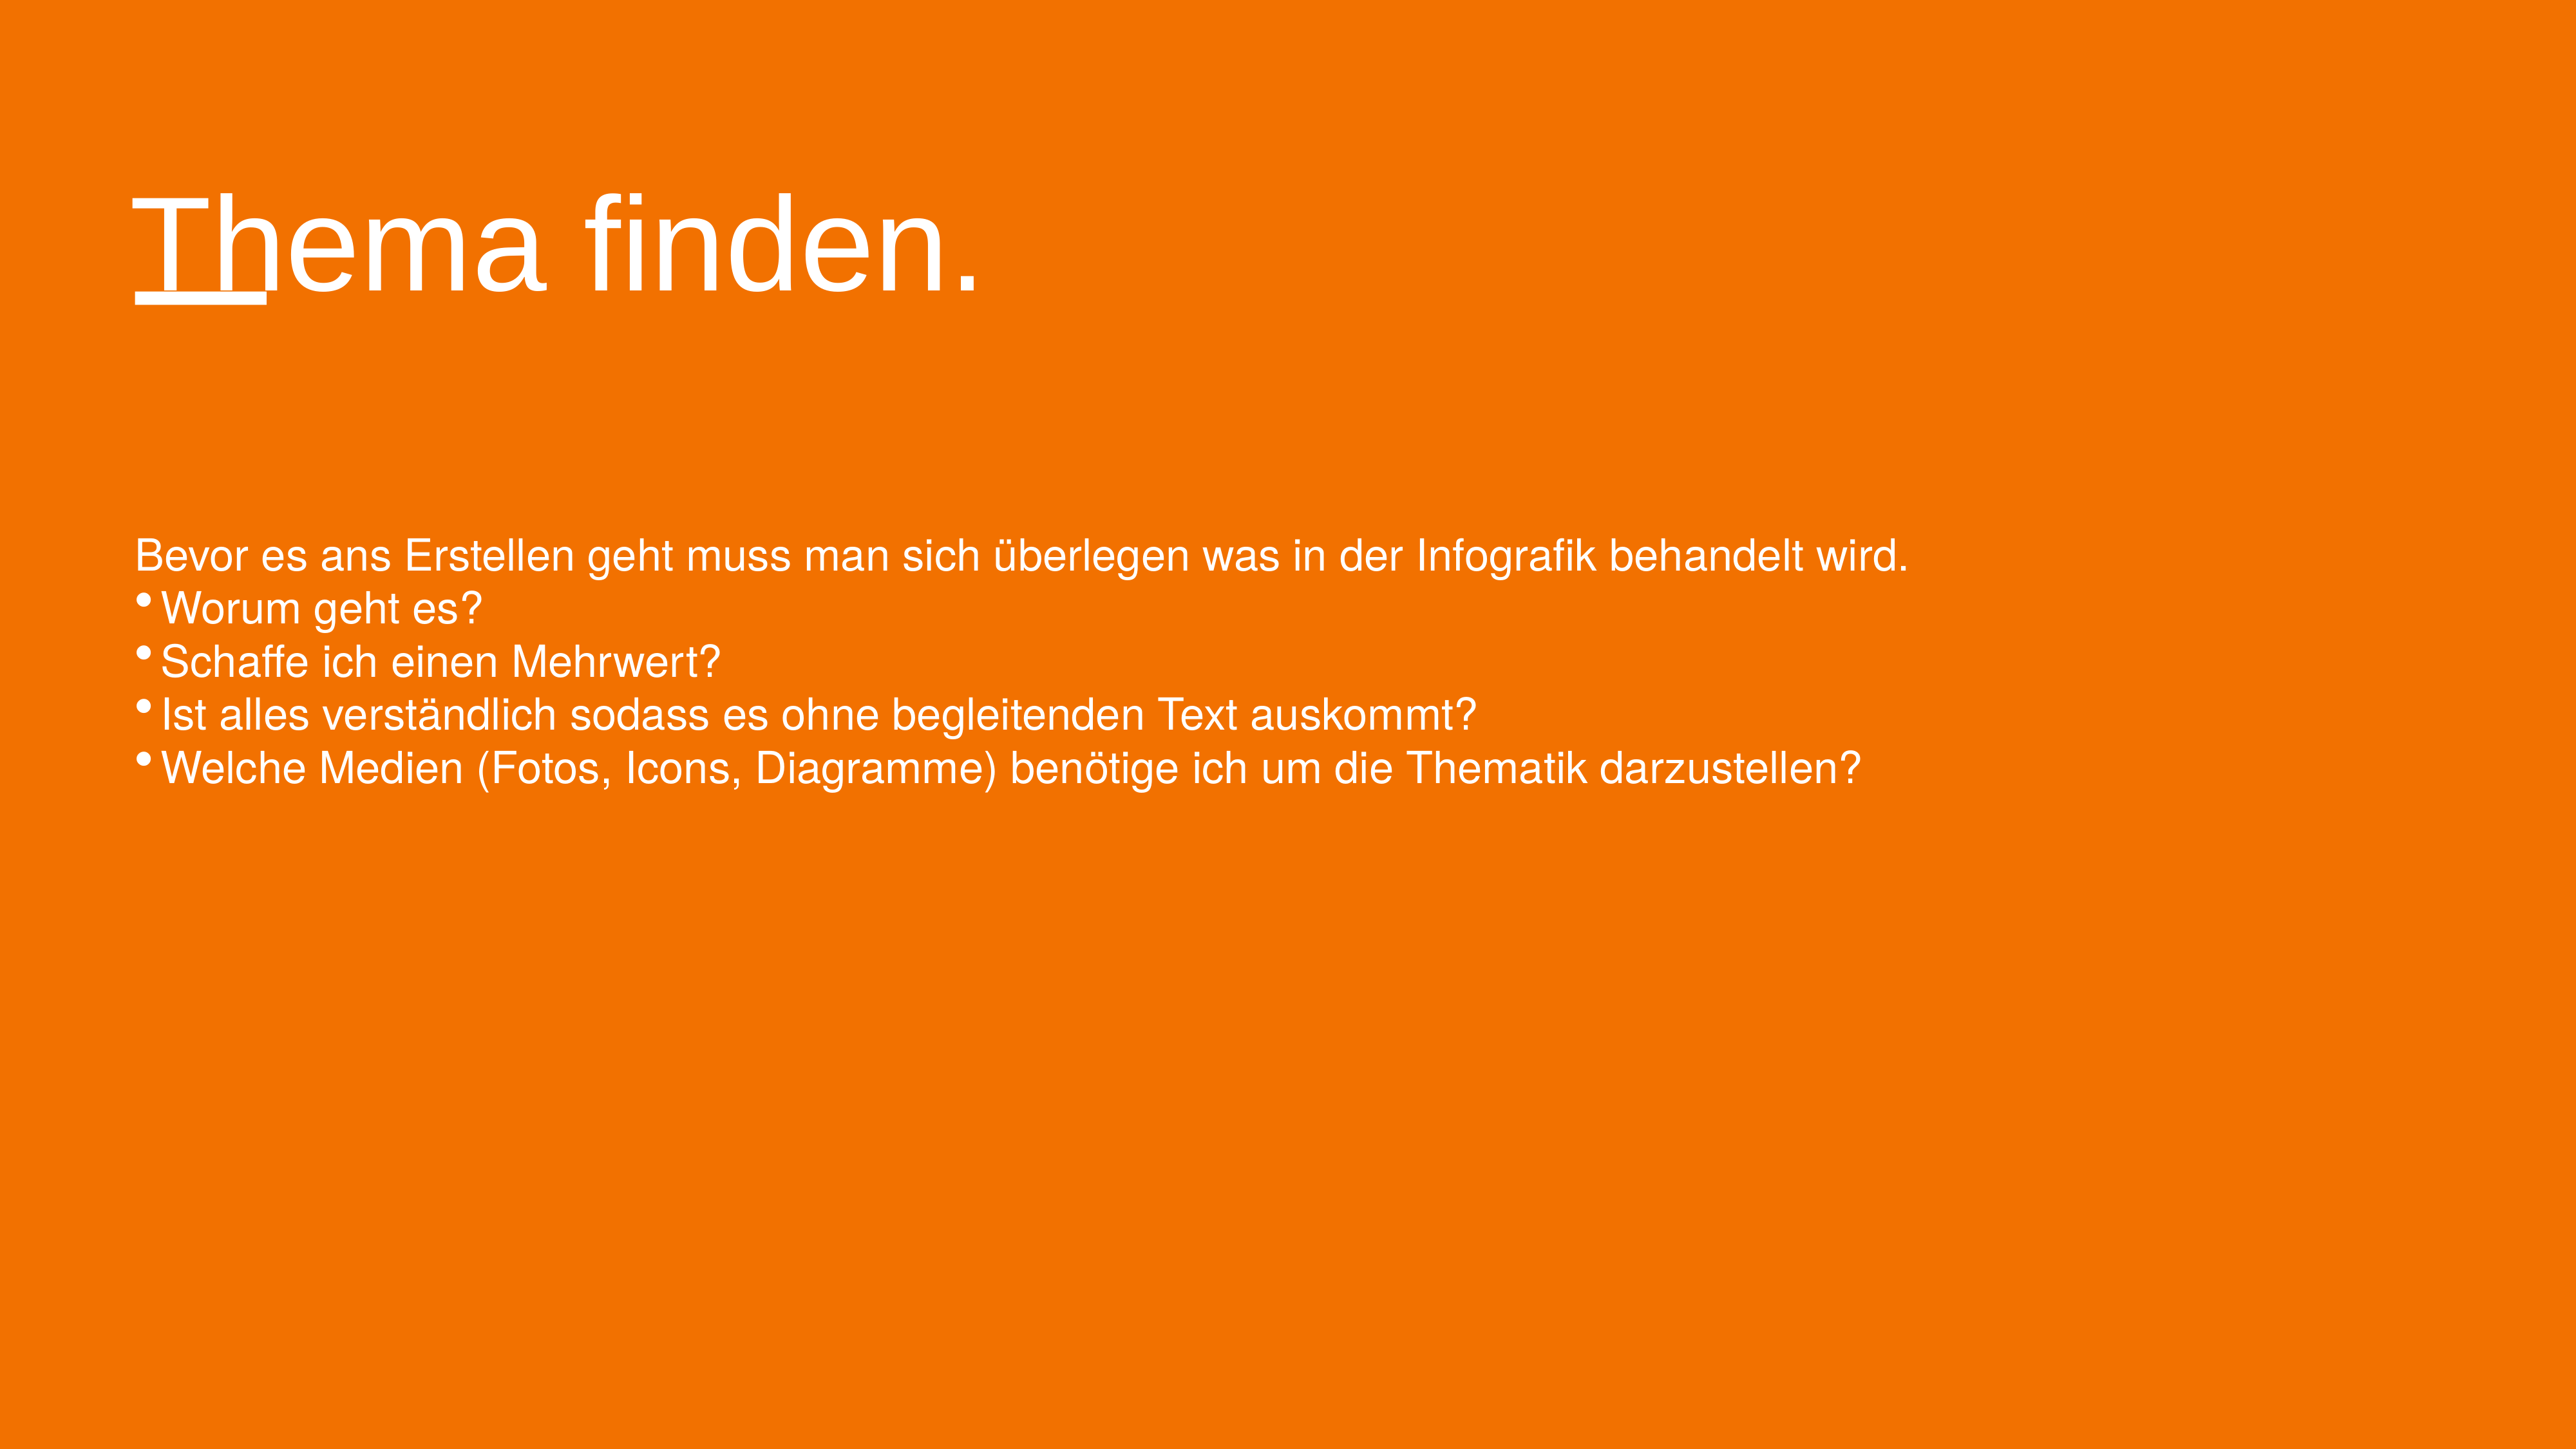

Thema finden.

Bevor es ans Erstellen geht muss man sich überlegen was in der Infografik behandelt wird.
Worum geht es?
Schaffe ich einen Mehrwert?
Ist alles verständlich sodass es ohne begleitenden Text auskommt?
Welche Medien (Fotos, Icons, Diagramme) benötige ich um die Thematik darzustellen?